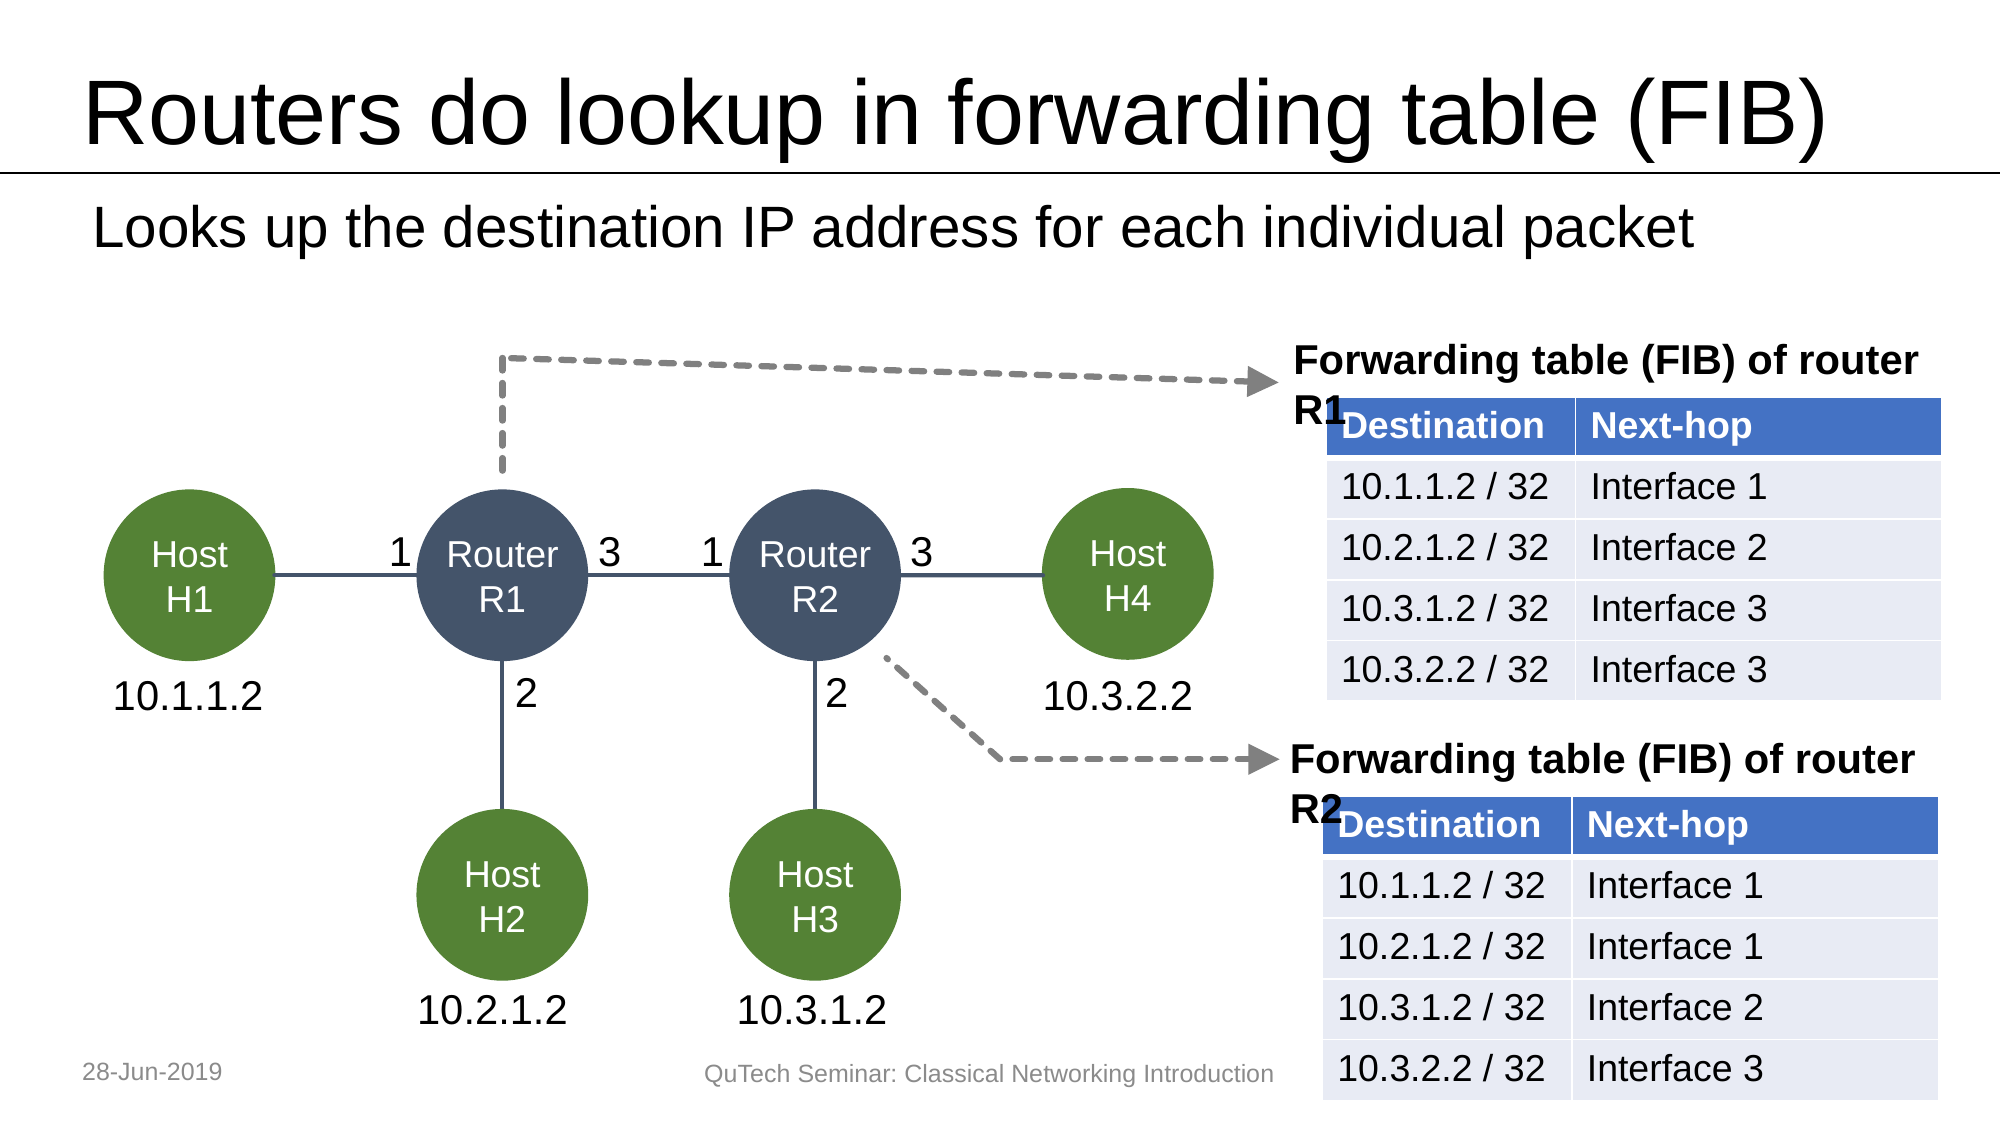

# Routers do lookup in forwarding table (FIB)
Looks up the destination IP address for each individual packet
Forwarding table (FIB) of router R1
| Destination | Next-hop |
| --- | --- |
| 10.1.1.2 / 32 | Interface 1 |
| 10.2.1.2 / 32 | Interface 2 |
| 10.3.1.2 / 32 | Interface 3 |
| 10.3.2.2 / 32 | Interface 3 |
Host
H4
Host
H1
Router
R1
Router
R2
1
3
1
3
2
2
10.1.1.2
10.3.2.2
Forwarding table (FIB) of router R2
| Destination | Next-hop |
| --- | --- |
| 10.1.1.2 / 32 | Interface 1 |
| 10.2.1.2 / 32 | Interface 1 |
| 10.3.1.2 / 32 | Interface 2 |
| 10.3.2.2 / 32 | Interface 3 |
Host
H2
Host
H3
10.2.1.2
10.3.1.2
28-Jun-2019
QuTech Seminar: Classical Networking Introduction
18